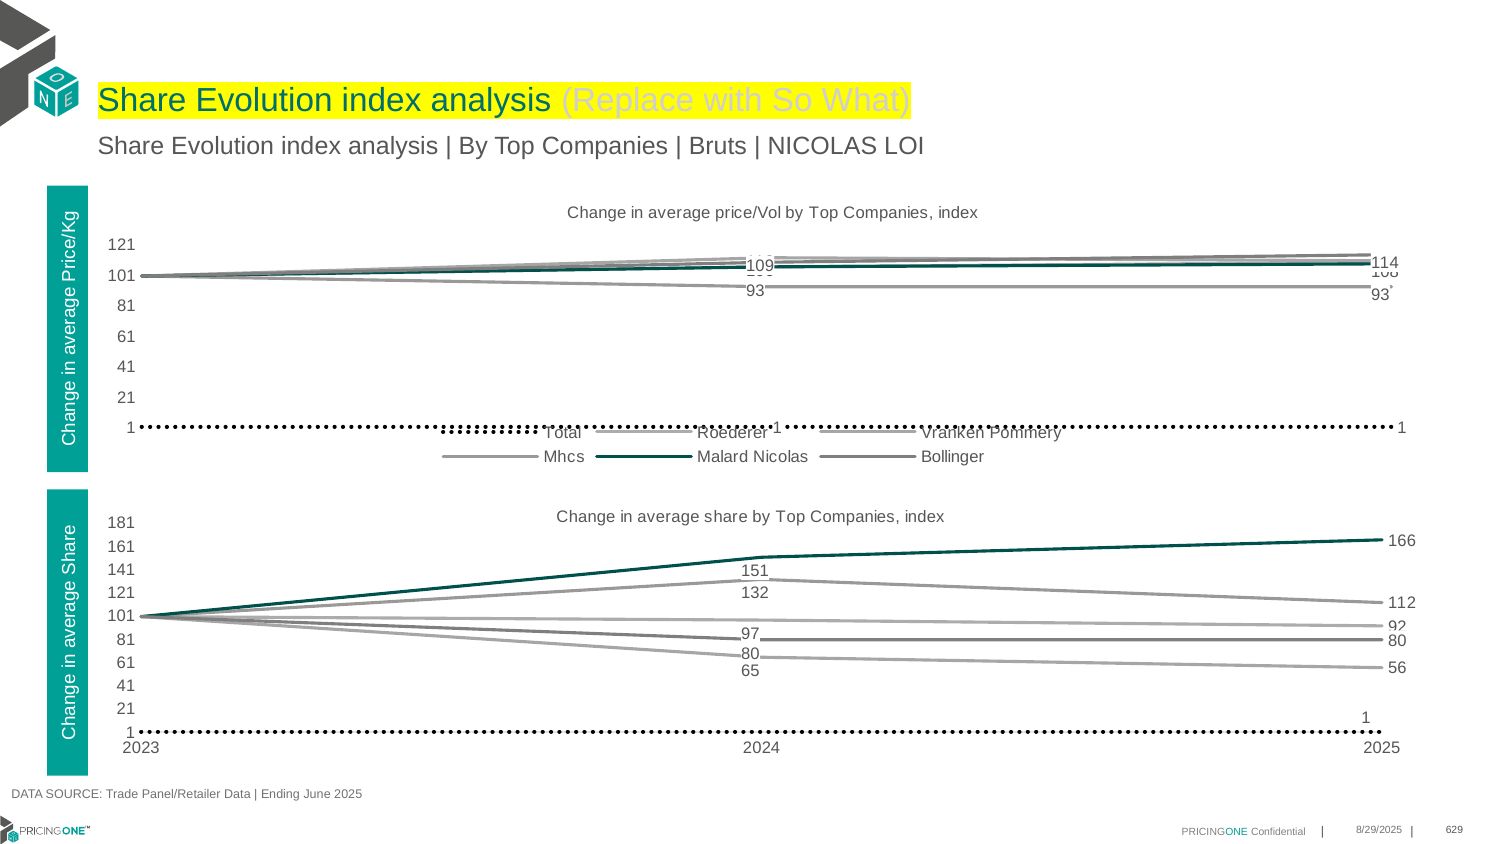

# Share Evolution index analysis (Replace with So What)
Share Evolution index analysis | By Top Companies | Bruts | NICOLAS LOI

### Chart: Change in average price/Vol by Top Companies, index

| Category | Total | Roederer | Vranken Pommery | Mhcs | Malard Nicolas | Bollinger |
|---|---|---|---|---|---|---|
| 2023 | 1.0 | 100.0 | 100.0 | 100.0 | 100.0 | 100.0 |
| 2024 | 1.0413048379921632 | 106.0 | 112.0 | 93.0 | 106.0 | 109.0 |
| 2025 | 1.0428303584668417 | 109.0 | 110.0 | 93.0 | 108.0 | 114.0 |
Change in average Price/Kg

### Chart: Change in average share by Top Companies, index

| Category | Total | Roederer | Vranken Pommery | Mhcs | Malard Nicolas | Bollinger |
|---|---|---|---|---|---|---|
| 2023 | 1.0 | 100.0 | 100.0 | 100.0 | 100.0 | 100.0 |
| 2024 | 1.0 | 97.0 | 65.0 | 132.0 | 151.0 | 80.0 |
| 2025 | 1.0 | 92.0 | 56.0 | 112.0 | 166.0 | 80.0 |
Change in average Share
DATA SOURCE: Trade Panel/Retailer Data | Ending June 2025

8/29/2025
629